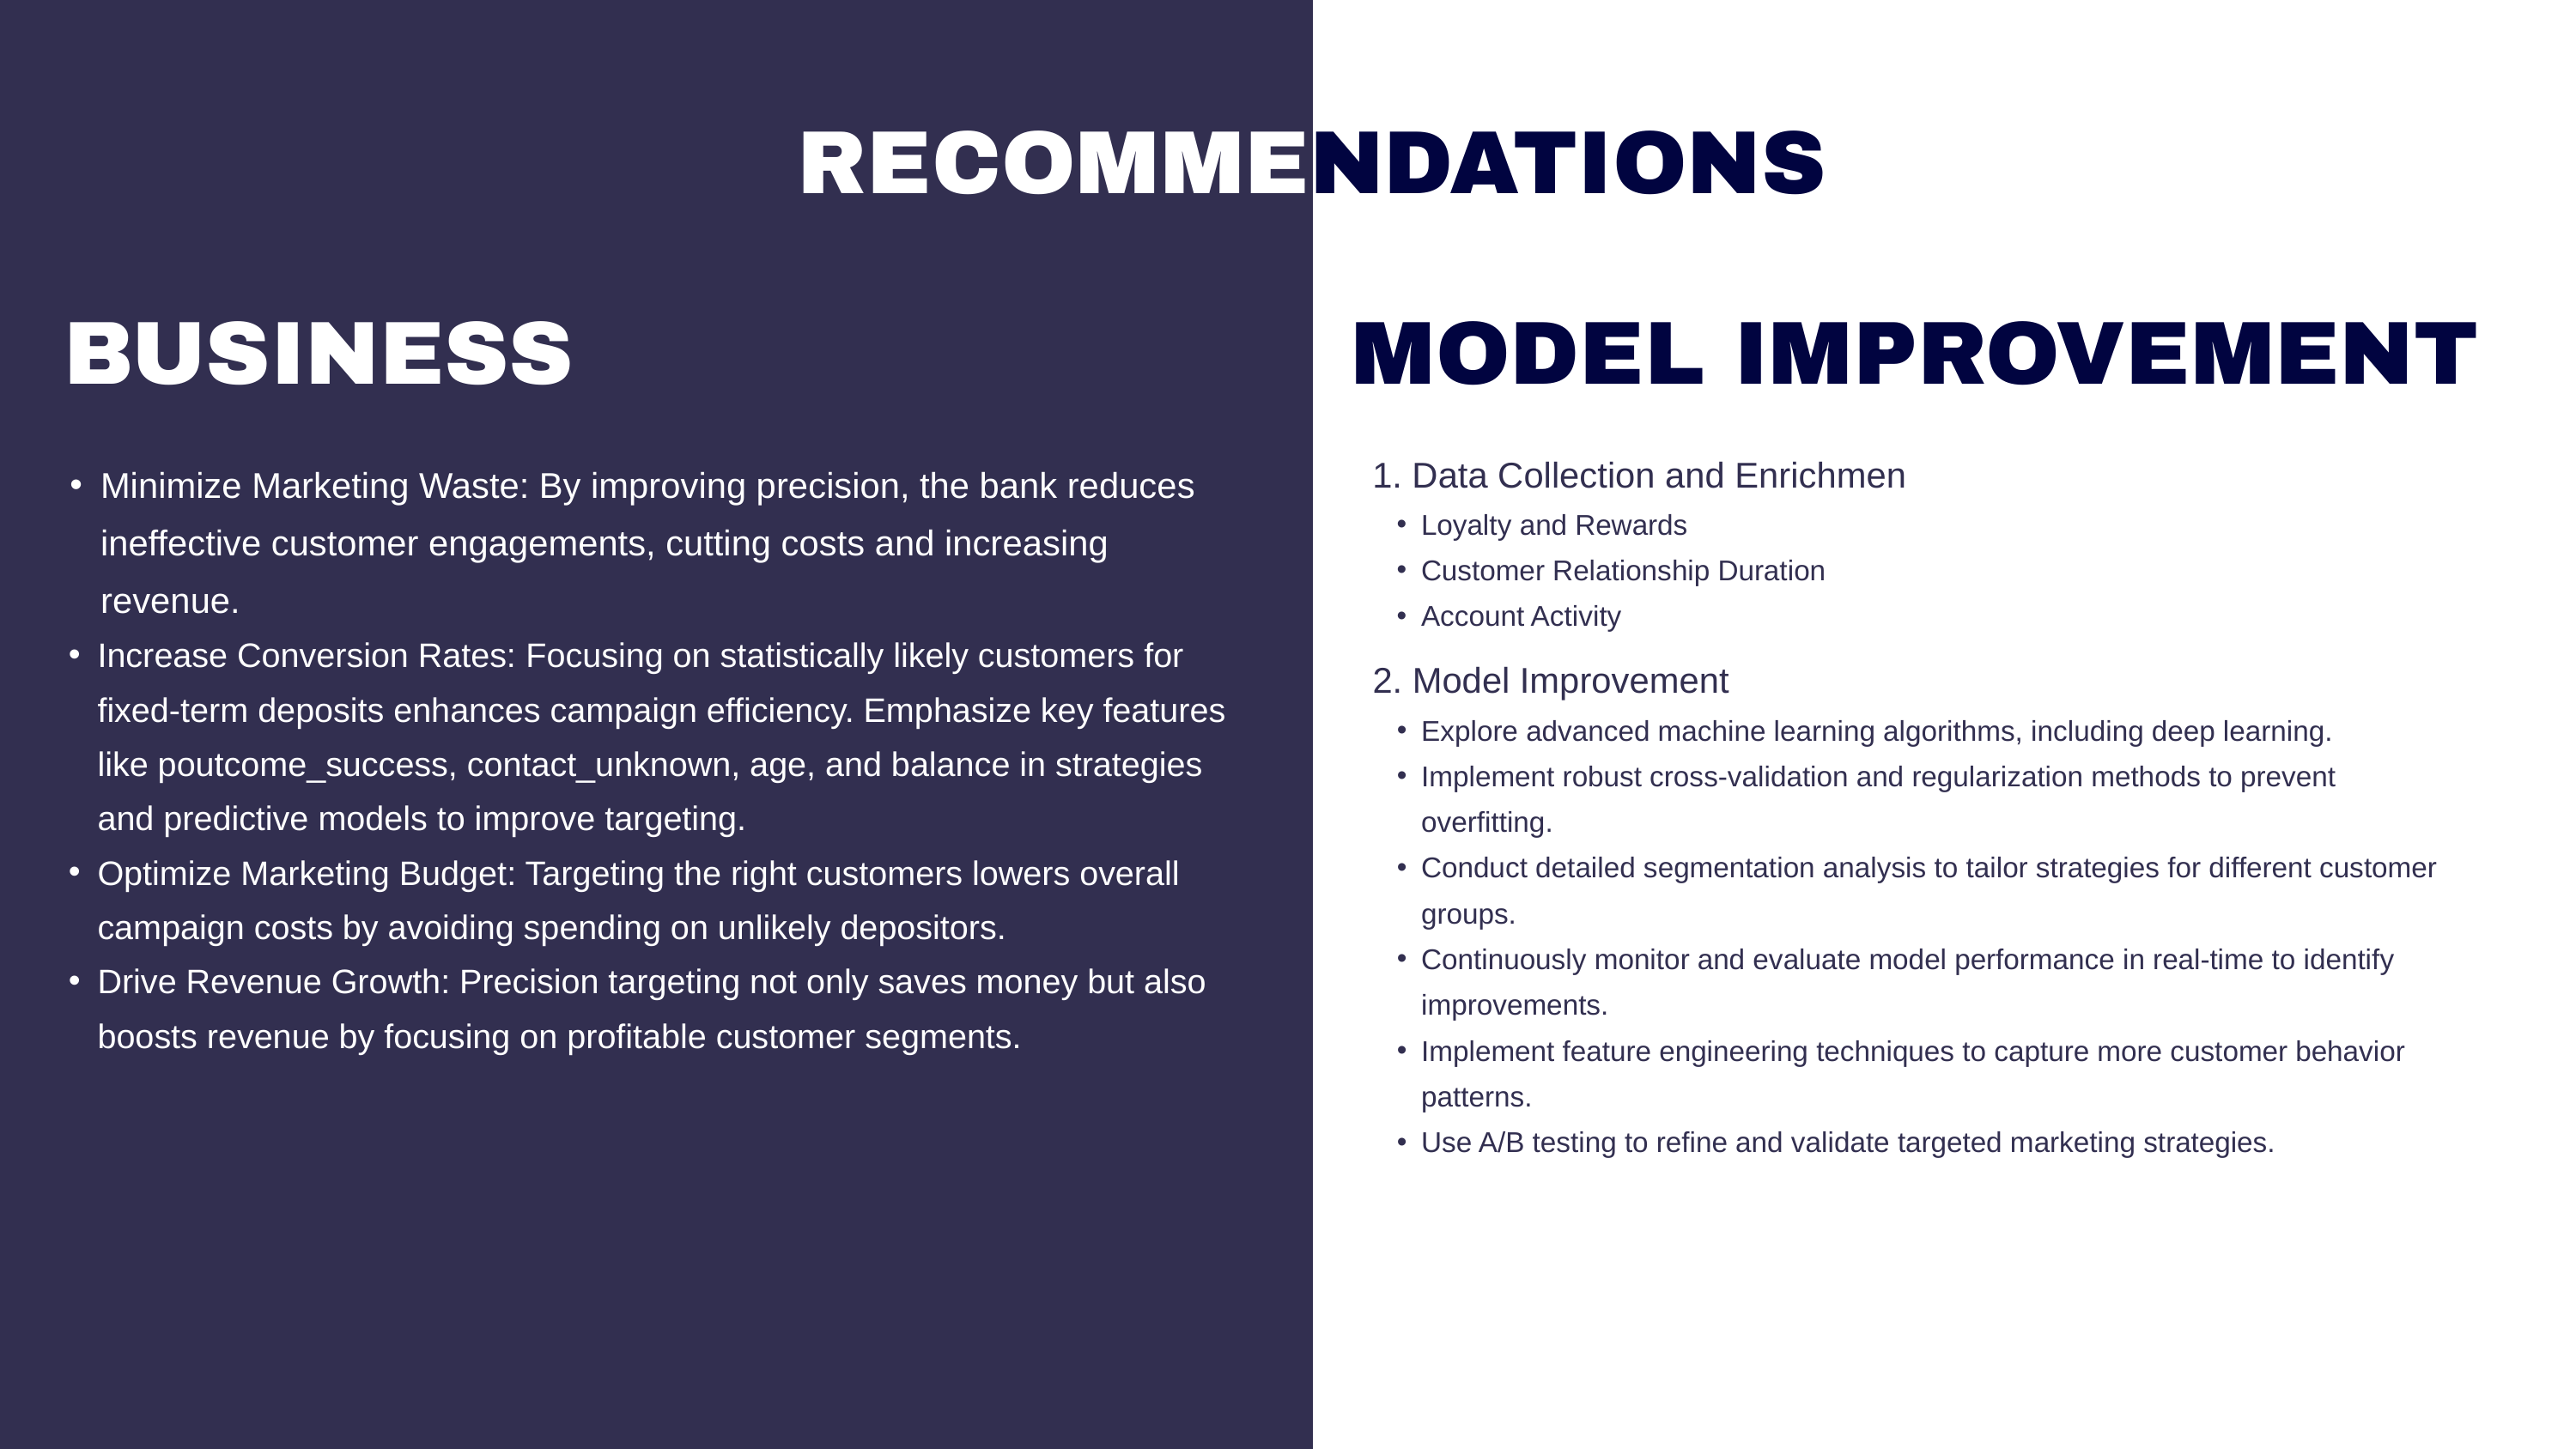

RECOMMENDATIONS
BUSINESS
MODEL IMPROVEMENT
1. Data Collection and Enrichmen
Loyalty and Rewards
Customer Relationship Duration
Account Activity

Minimize Marketing Waste: By improving precision, the bank reduces ineffective customer engagements, cutting costs and increasing revenue.
Increase Conversion Rates: Focusing on statistically likely customers for fixed-term deposits enhances campaign efficiency. Emphasize key features like poutcome_success, contact_unknown, age, and balance in strategies and predictive models to improve targeting.
Optimize Marketing Budget: Targeting the right customers lowers overall campaign costs by avoiding spending on unlikely depositors.
Drive Revenue Growth: Precision targeting not only saves money but also boosts revenue by focusing on profitable customer segments.

2020
2. Model Improvement
Explore advanced machine learning algorithms, including deep learning.
Implement robust cross-validation and regularization methods to prevent overfitting.
Conduct detailed segmentation analysis to tailor strategies for different customer groups.
Continuously monitor and evaluate model performance in real-time to identify improvements.
Implement feature engineering techniques to capture more customer behavior patterns.
Use A/B testing to refine and validate targeted marketing strategies.